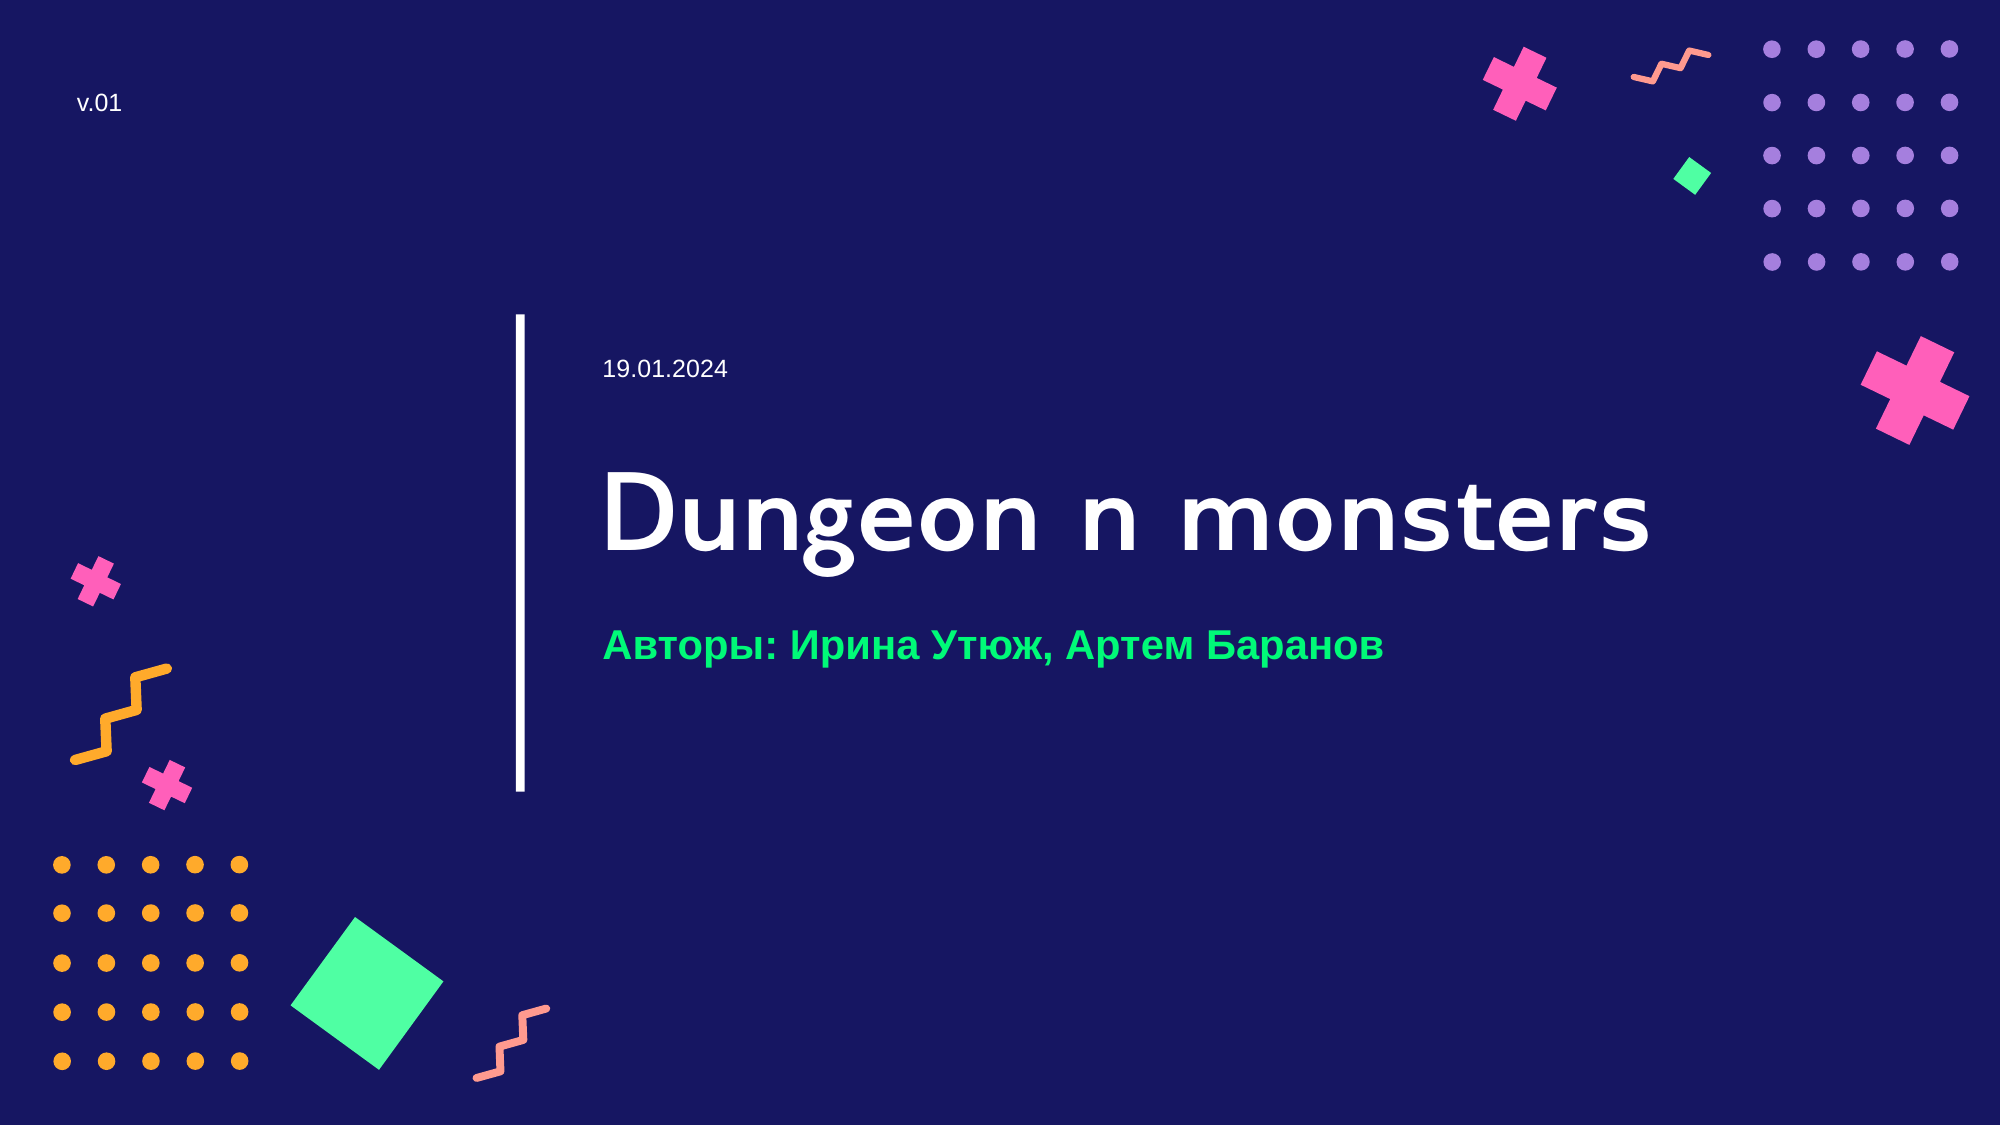

v.01
19.01.2024
# Dungeon n monsters
Авторы: Ирина Утюж, Артем Баранов